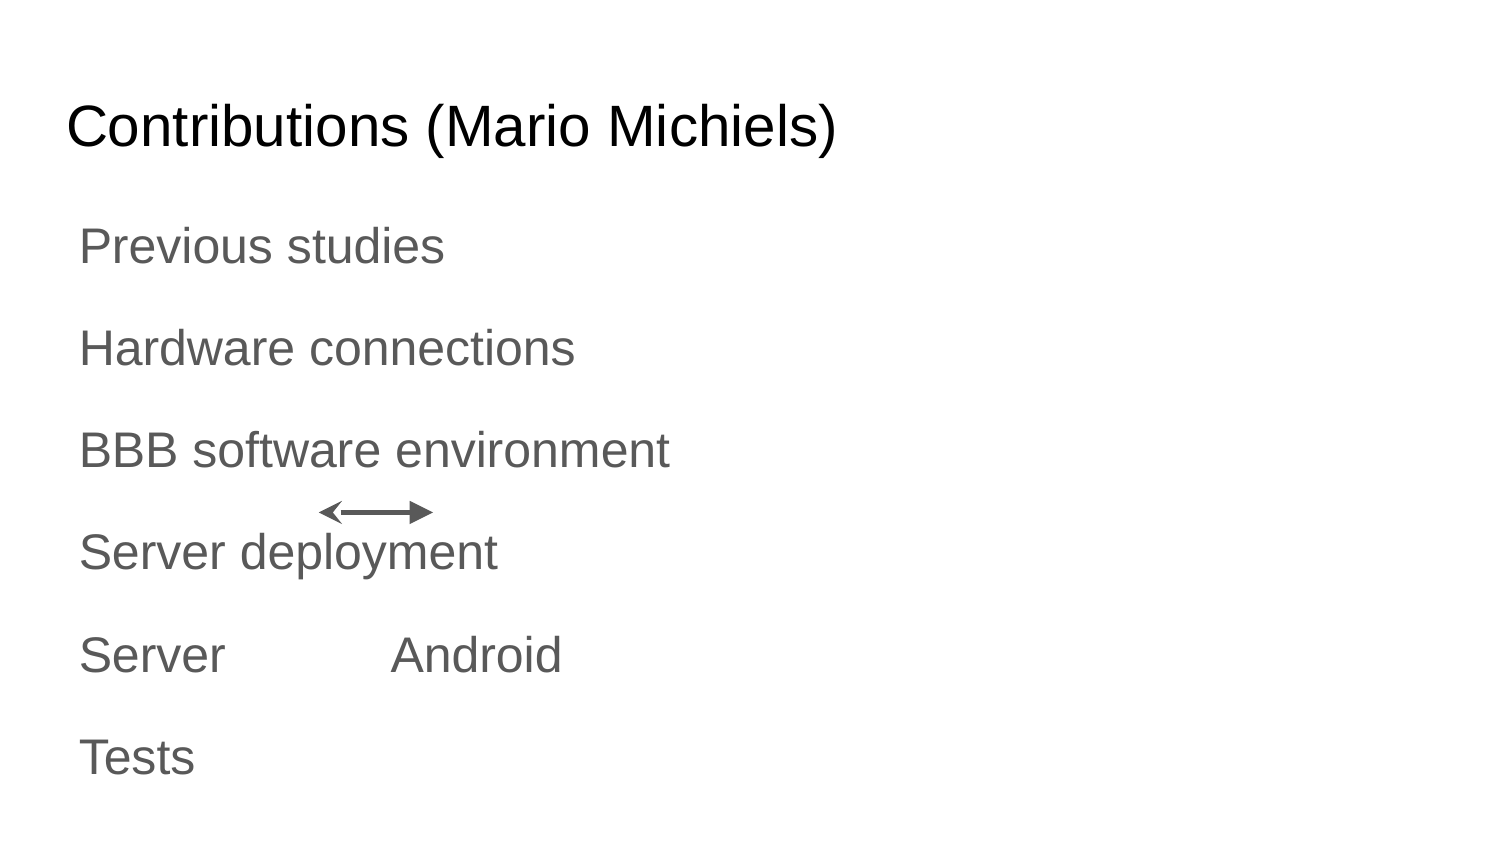

# Contributions (Mario Michiels)
Previous studies
Hardware connections
BBB software environment
Server deployment
Server            Android
Tests